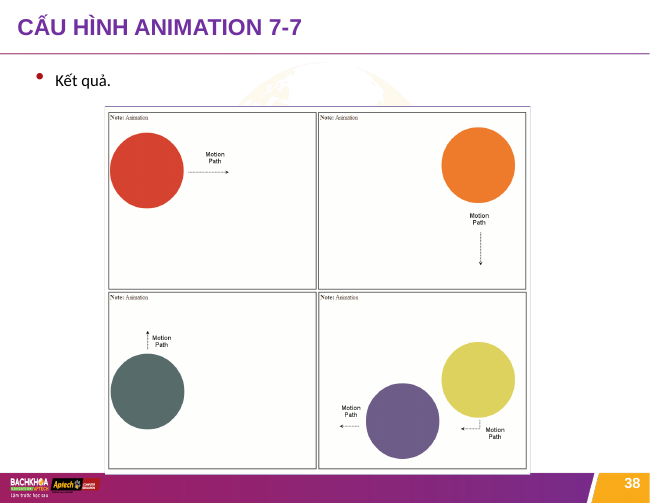

# CẤU HÌNH ANIMATION 7-7
Kết quả.

38